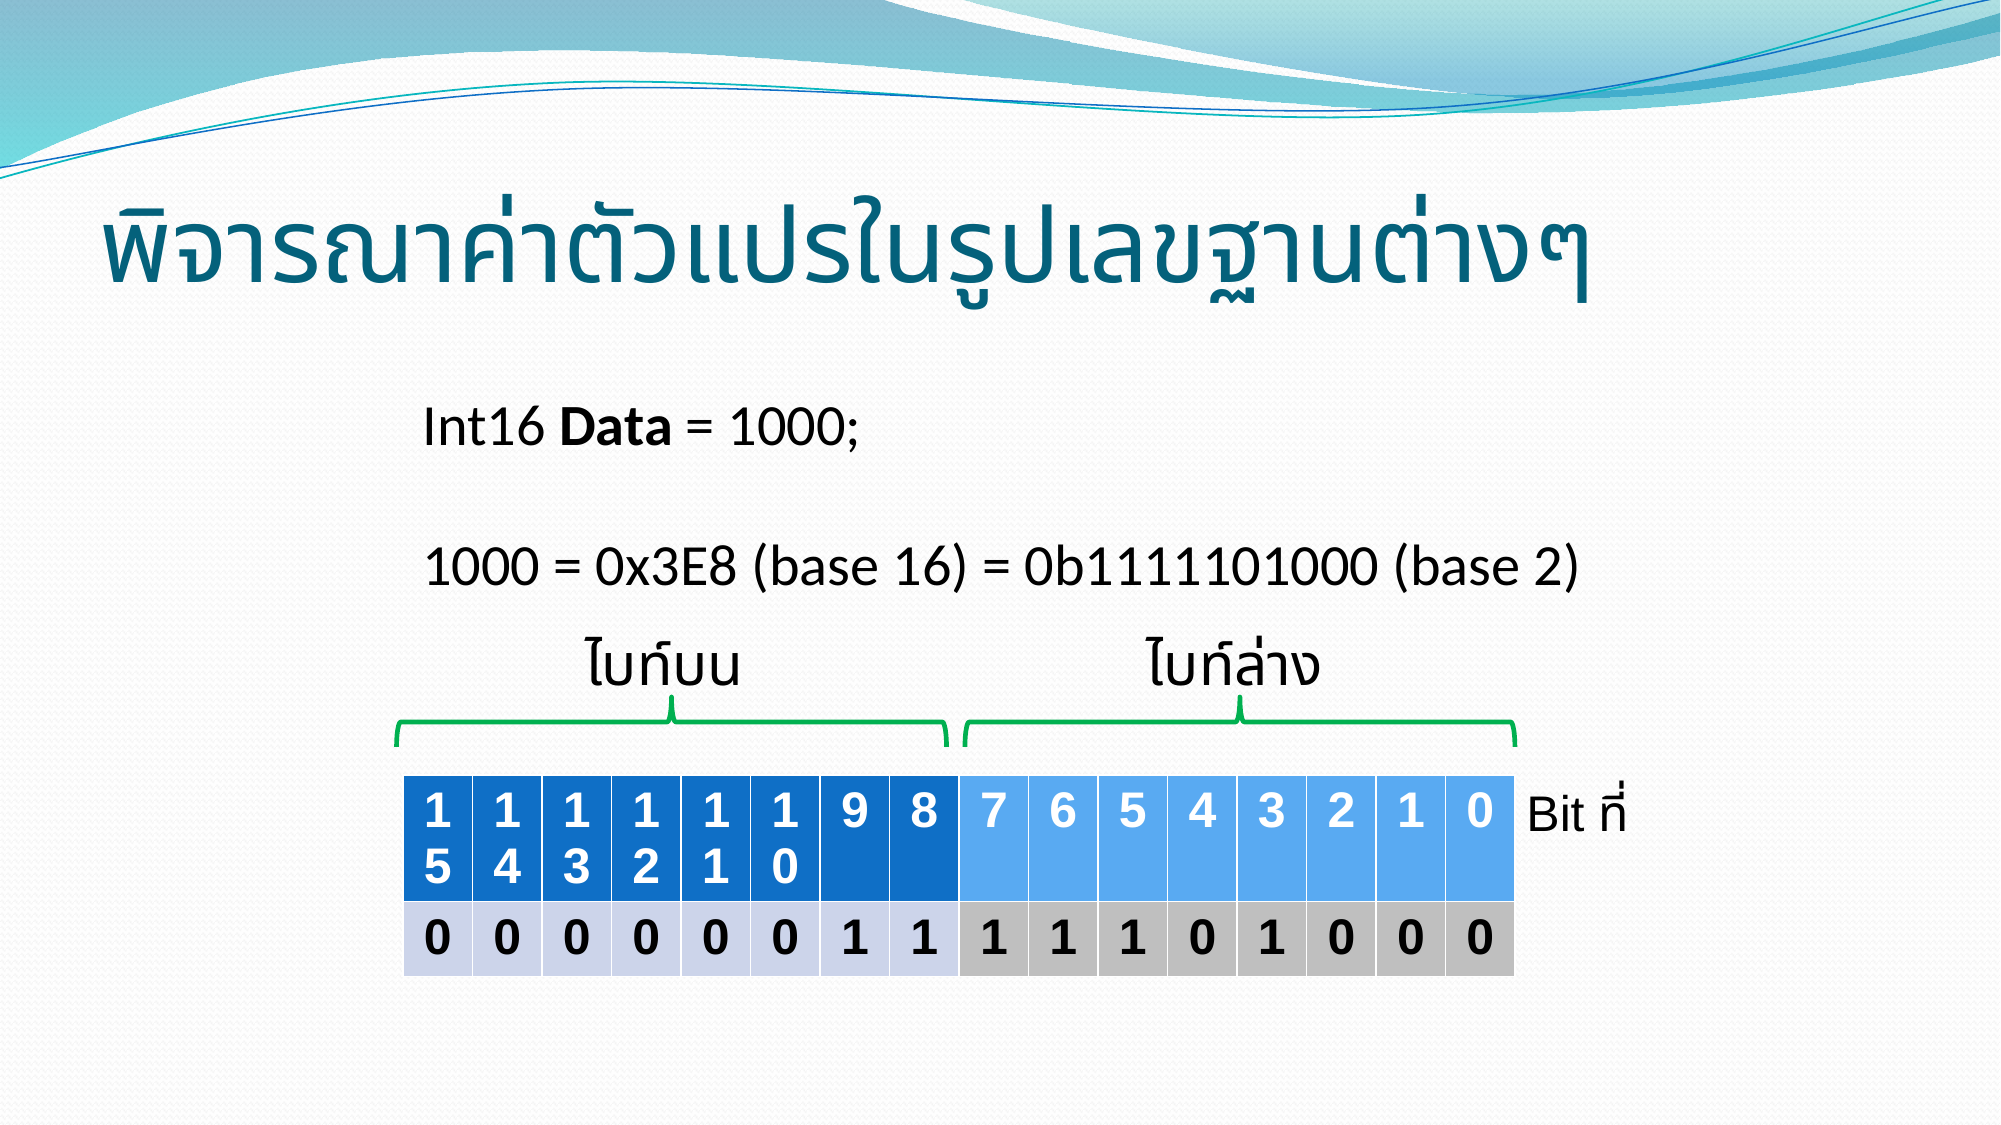

# พิจารณาค่าตัวแปรในรูปเลขฐานต่างๆ
Int16 Data = 1000;

1000 = 0x3E8 (base 16) = 0b1111101000 (base 2)

ไบท์บน
ไบท์ล่าง
Bit ที่
| 15 | 14 | 13 | 12 | 11 | 10 | 9 | 8 | 7 | 6 | 5 | 4 | 3 | 2 | 1 | 0 |
| --- | --- | --- | --- | --- | --- | --- | --- | --- | --- | --- | --- | --- | --- | --- | --- |
| 0 | 0 | 0 | 0 | 0 | 0 | 1 | 1 | 1 | 1 | 1 | 0 | 1 | 0 | 0 | 0 |